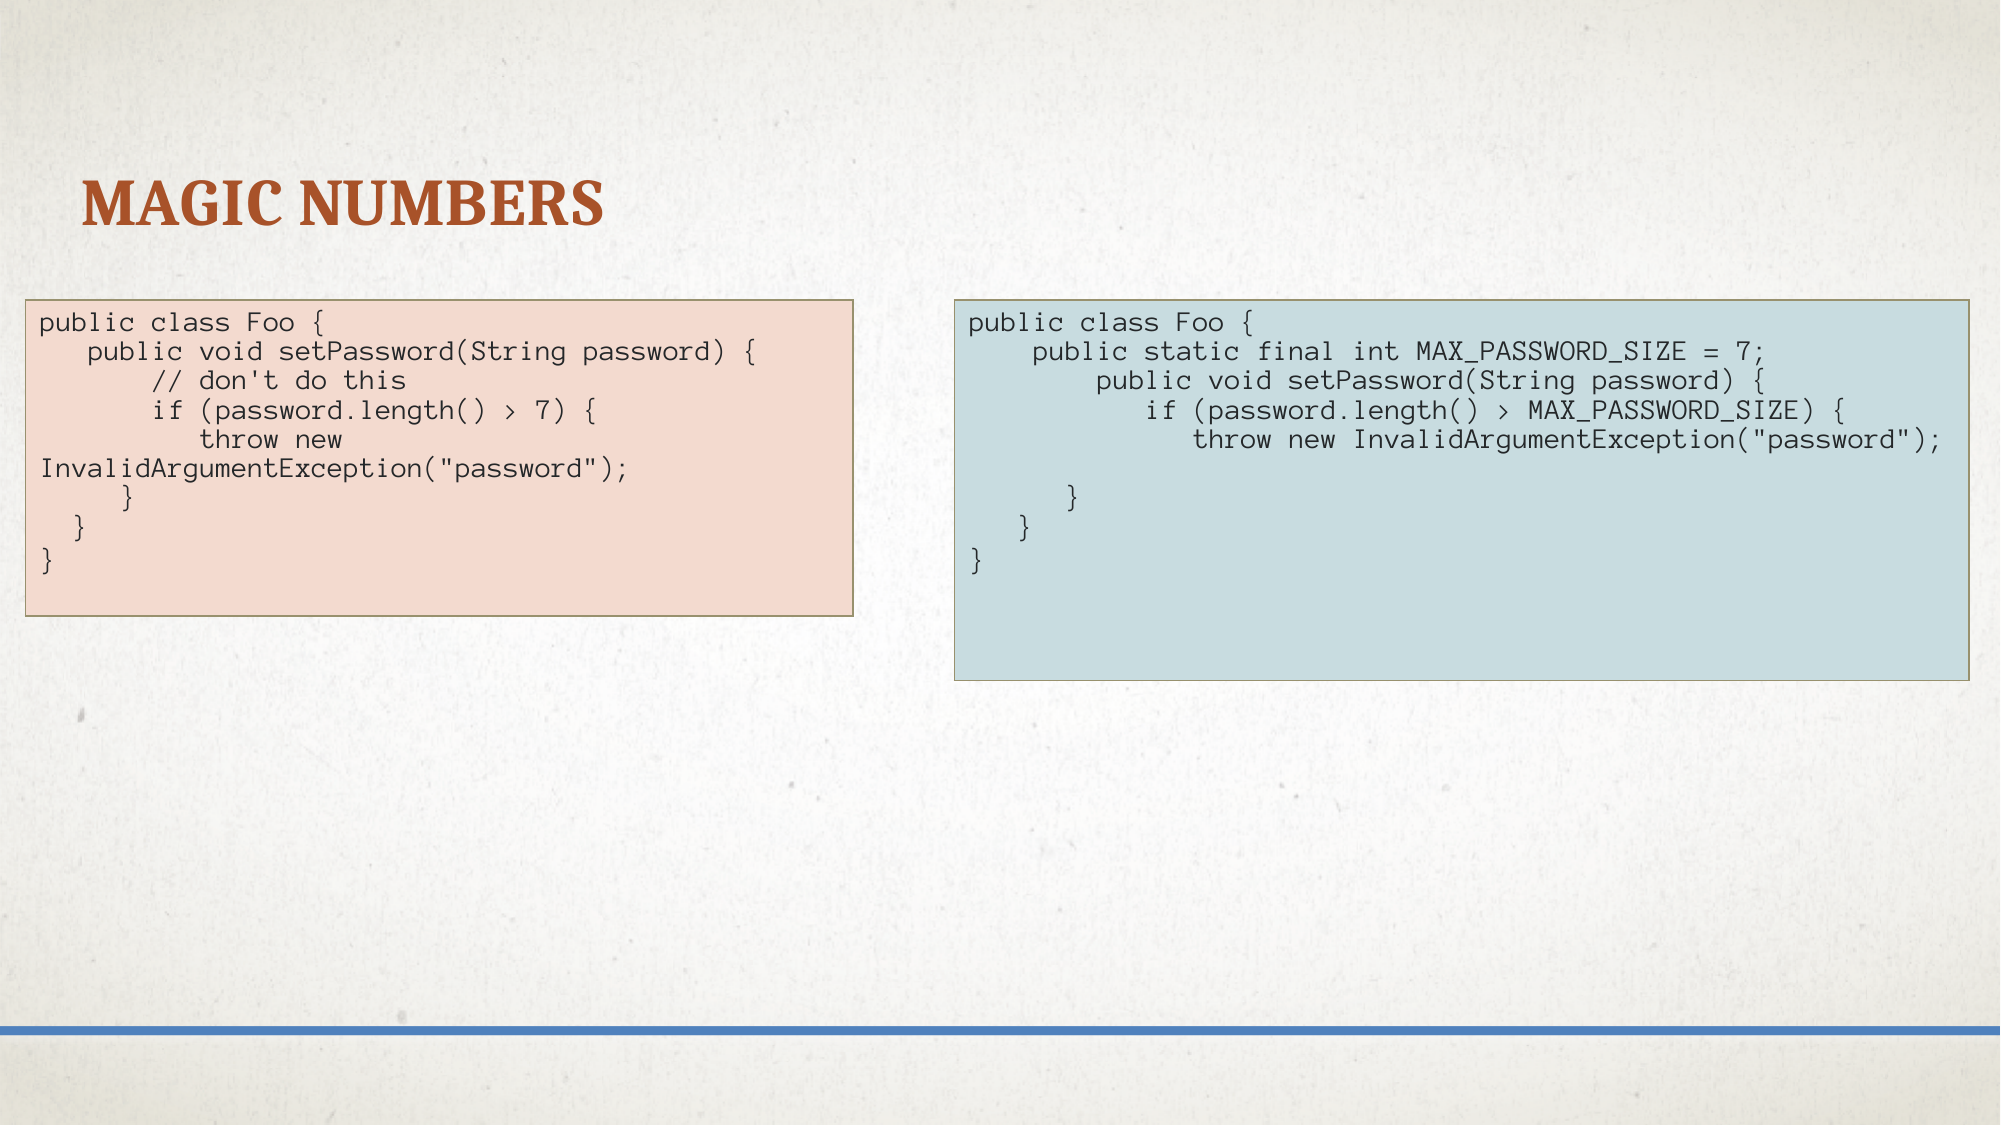

magic numbers
| public class Foo { public void setPassword(String password) { // don't do this if (password.length() > 7) { throw new InvalidArgumentException("password"); } } } |
| --- |
| public class Foo { public static final int MAX\_PASSWORD\_SIZE = 7; public void setPassword(String password) { if (password.length() > MAX\_PASSWORD\_SIZE) { throw new InvalidArgumentException("password"); } } } |
| --- |